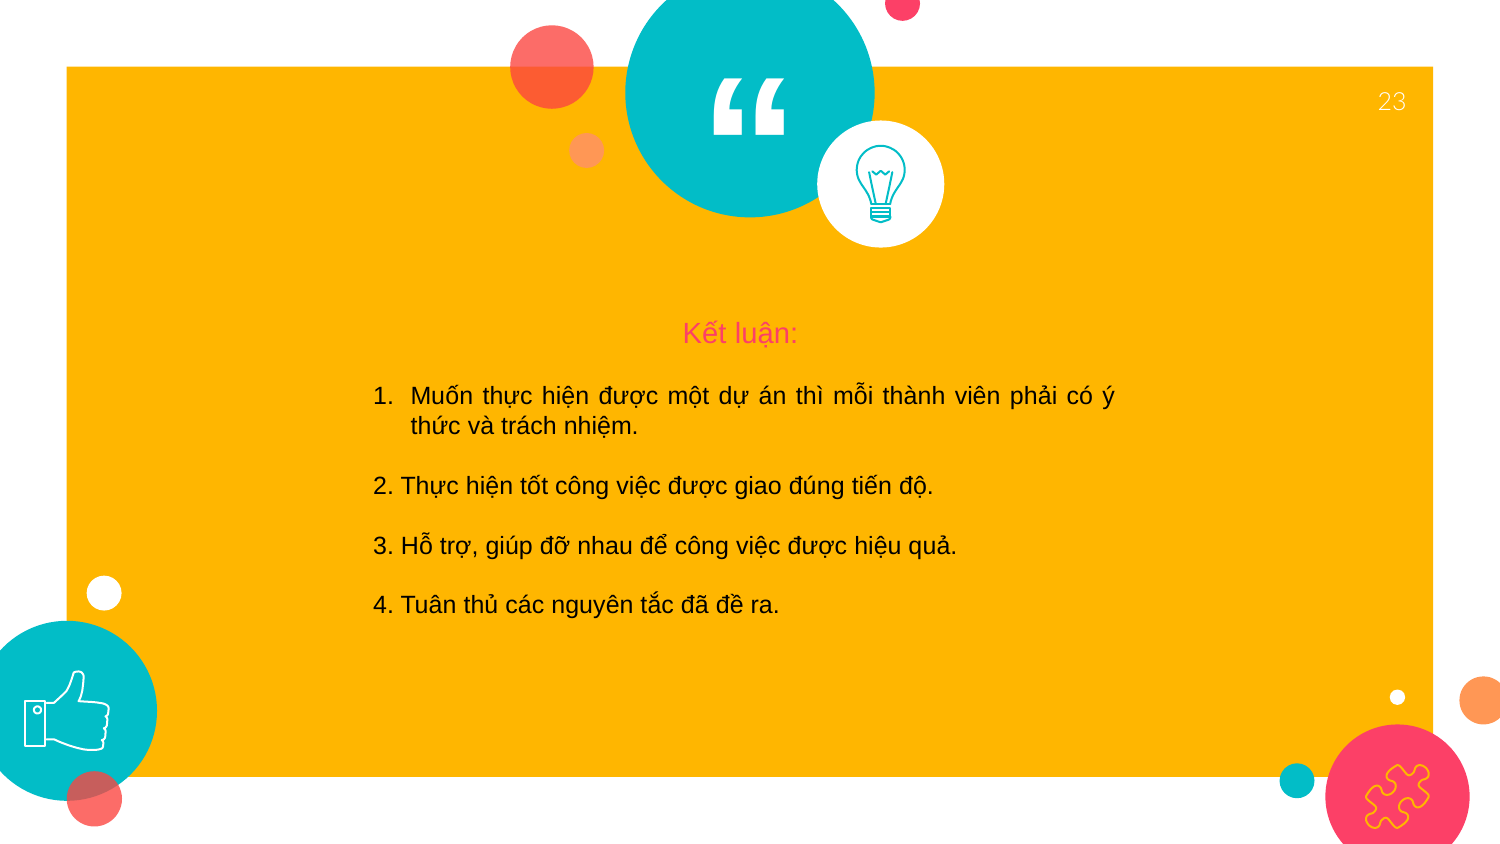

23
Kết luận:

Muốn thực hiện được một dự án thì mỗi thành viên phải có ý thức và trách nhiệm.

2. Thực hiện tốt công việc được giao đúng tiến độ.

3. Hỗ trợ, giúp đỡ nhau để công việc được hiệu quả.

4. Tuân thủ các nguyên tắc đã đề ra.